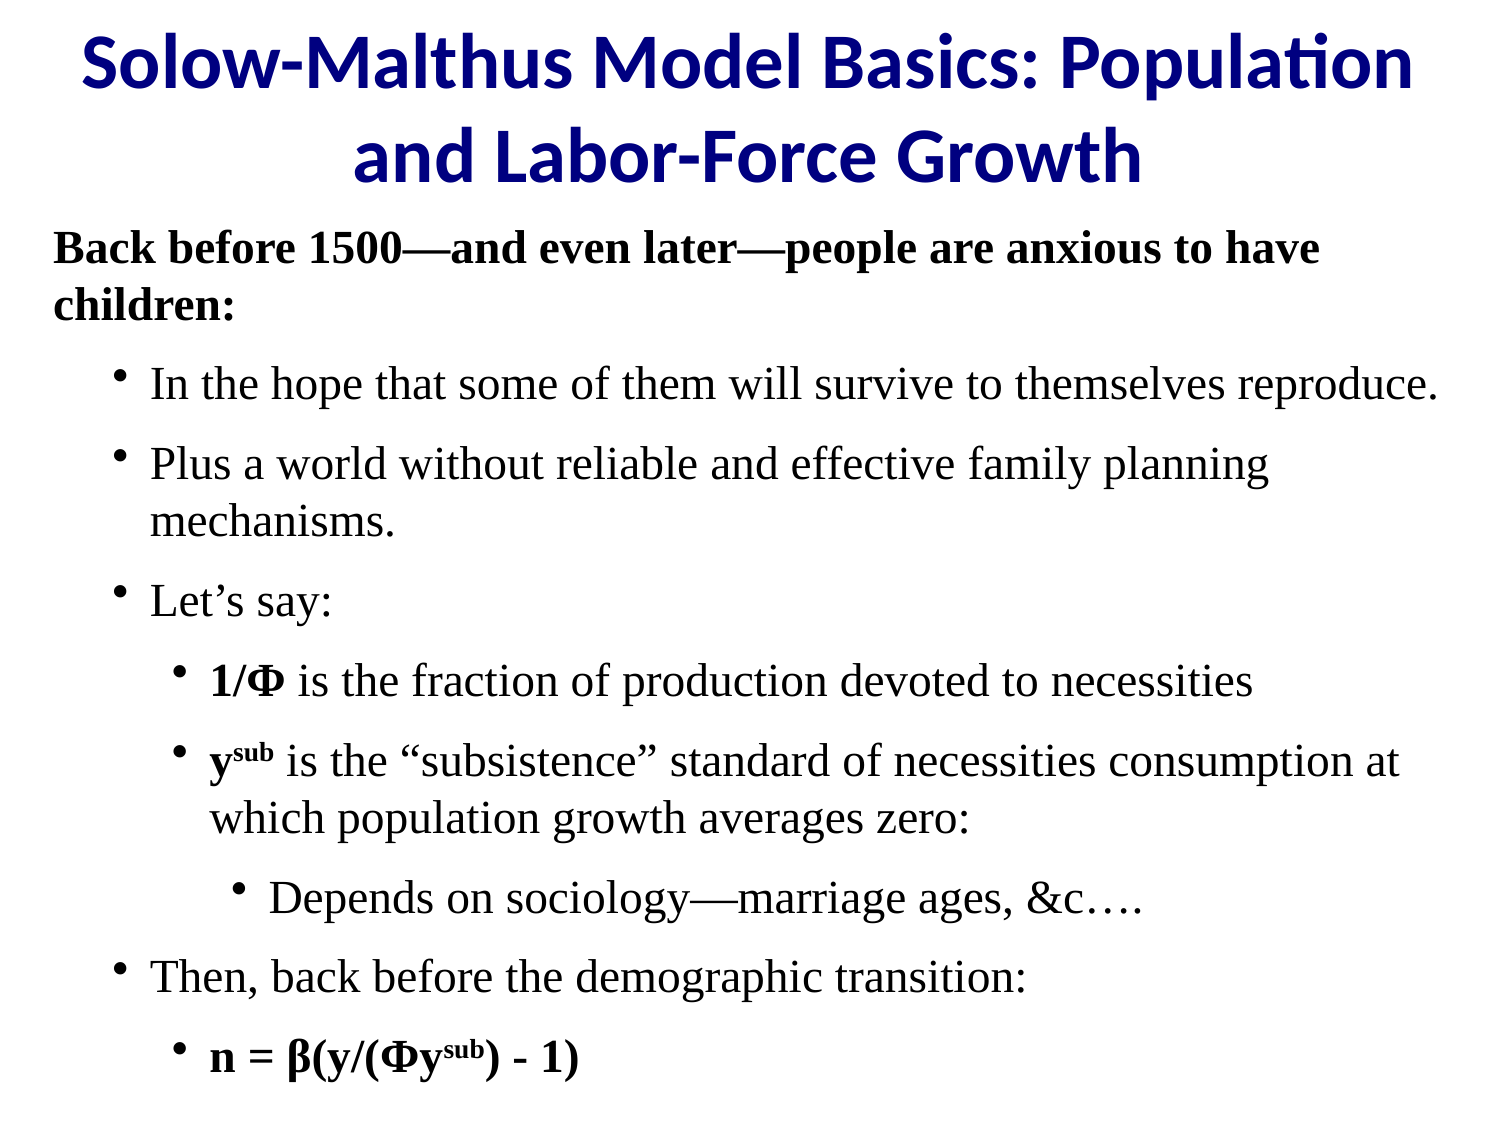

Solow-Malthus Model Basics: Population and Labor-Force Growth
Back before 1500—and even later—people are anxious to have children:
In the hope that some of them will survive to themselves reproduce.
Plus a world without reliable and effective family planning mechanisms.
Let’s say:
1/Φ is the fraction of production devoted to necessities
ysub is the “subsistence” standard of necessities consumption at which population growth averages zero:
Depends on sociology—marriage ages, &c….
Then, back before the demographic transition:
n = β(y/(Φysub) - 1)